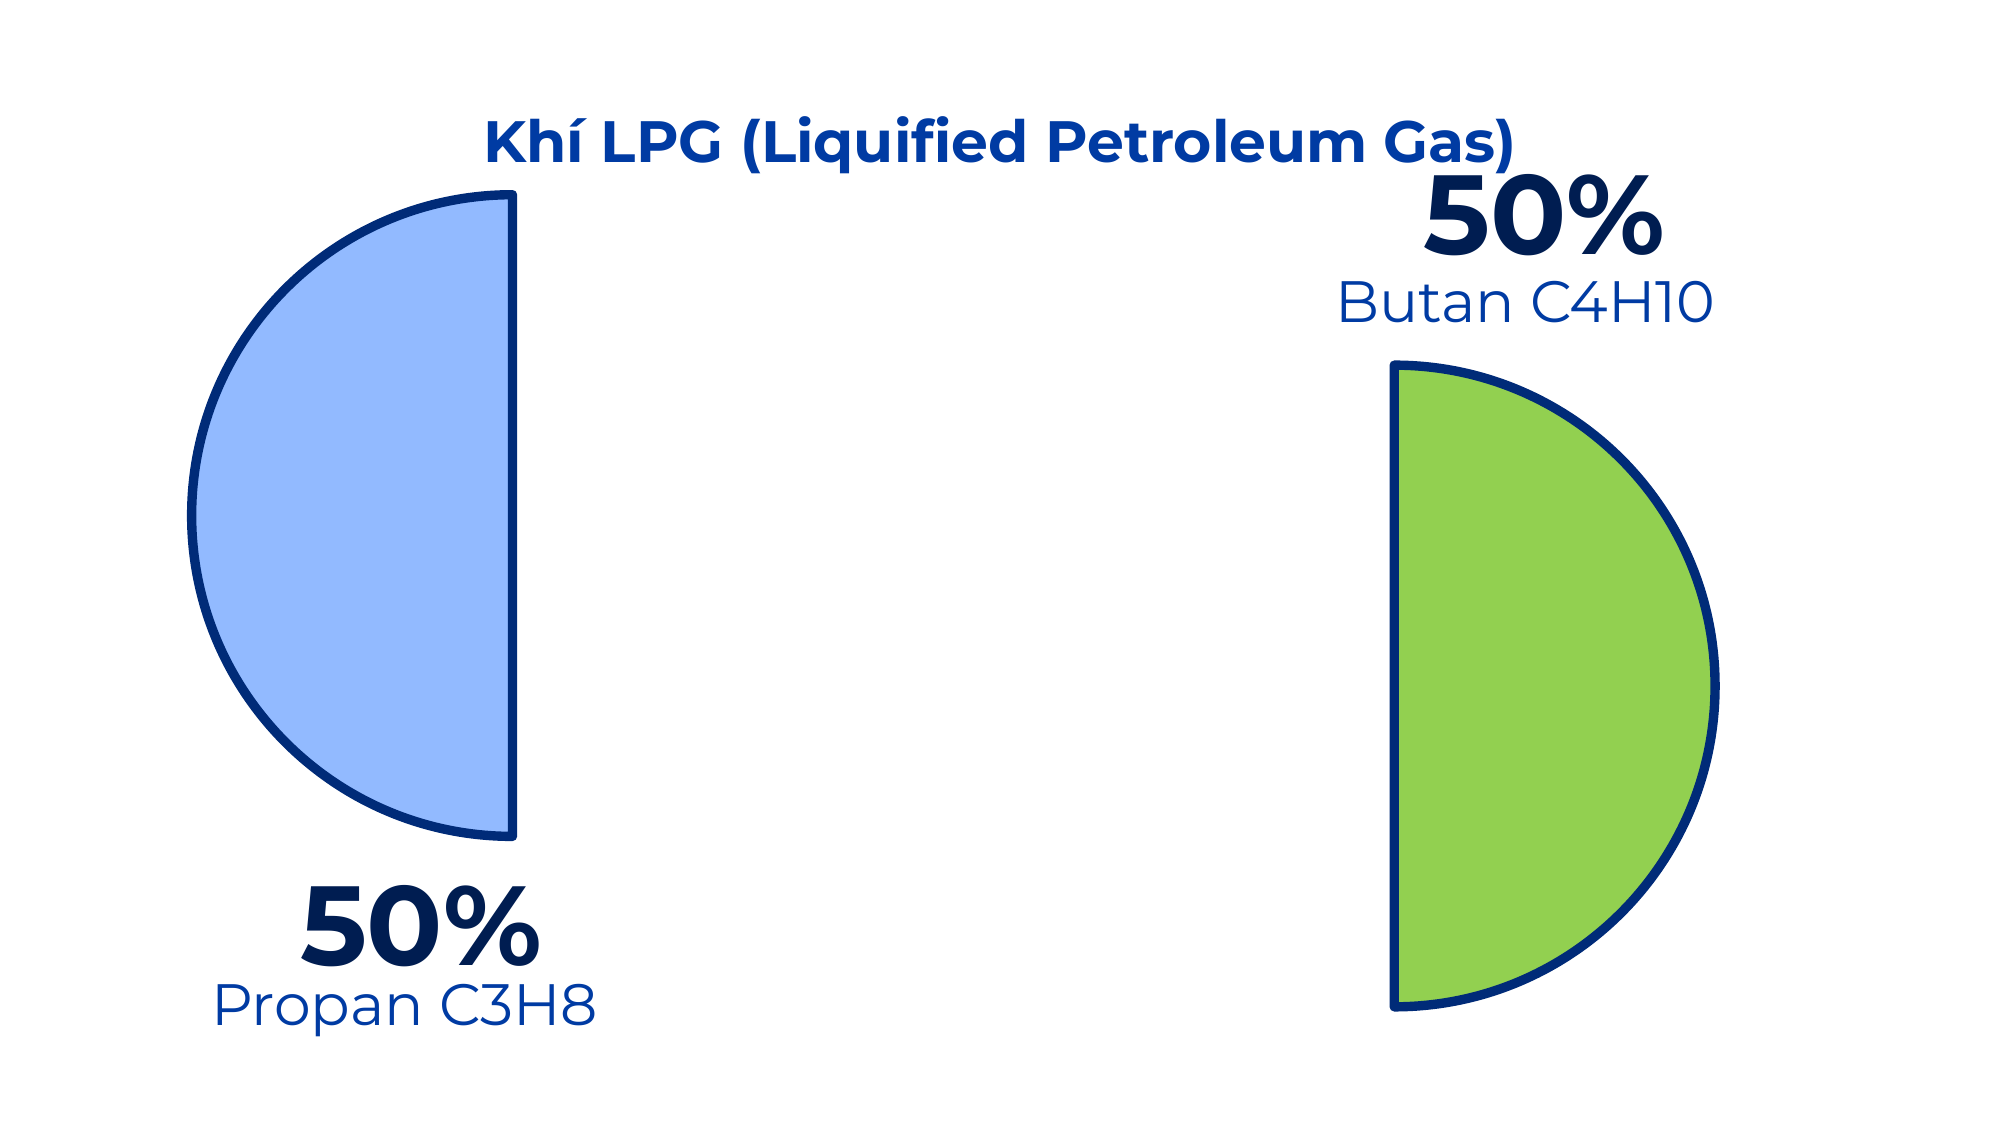

# Khí LPG (Liquified Petroleum Gas)
50%

Butan C4H10

C3H8
C4H10
50%
Propan C3H8